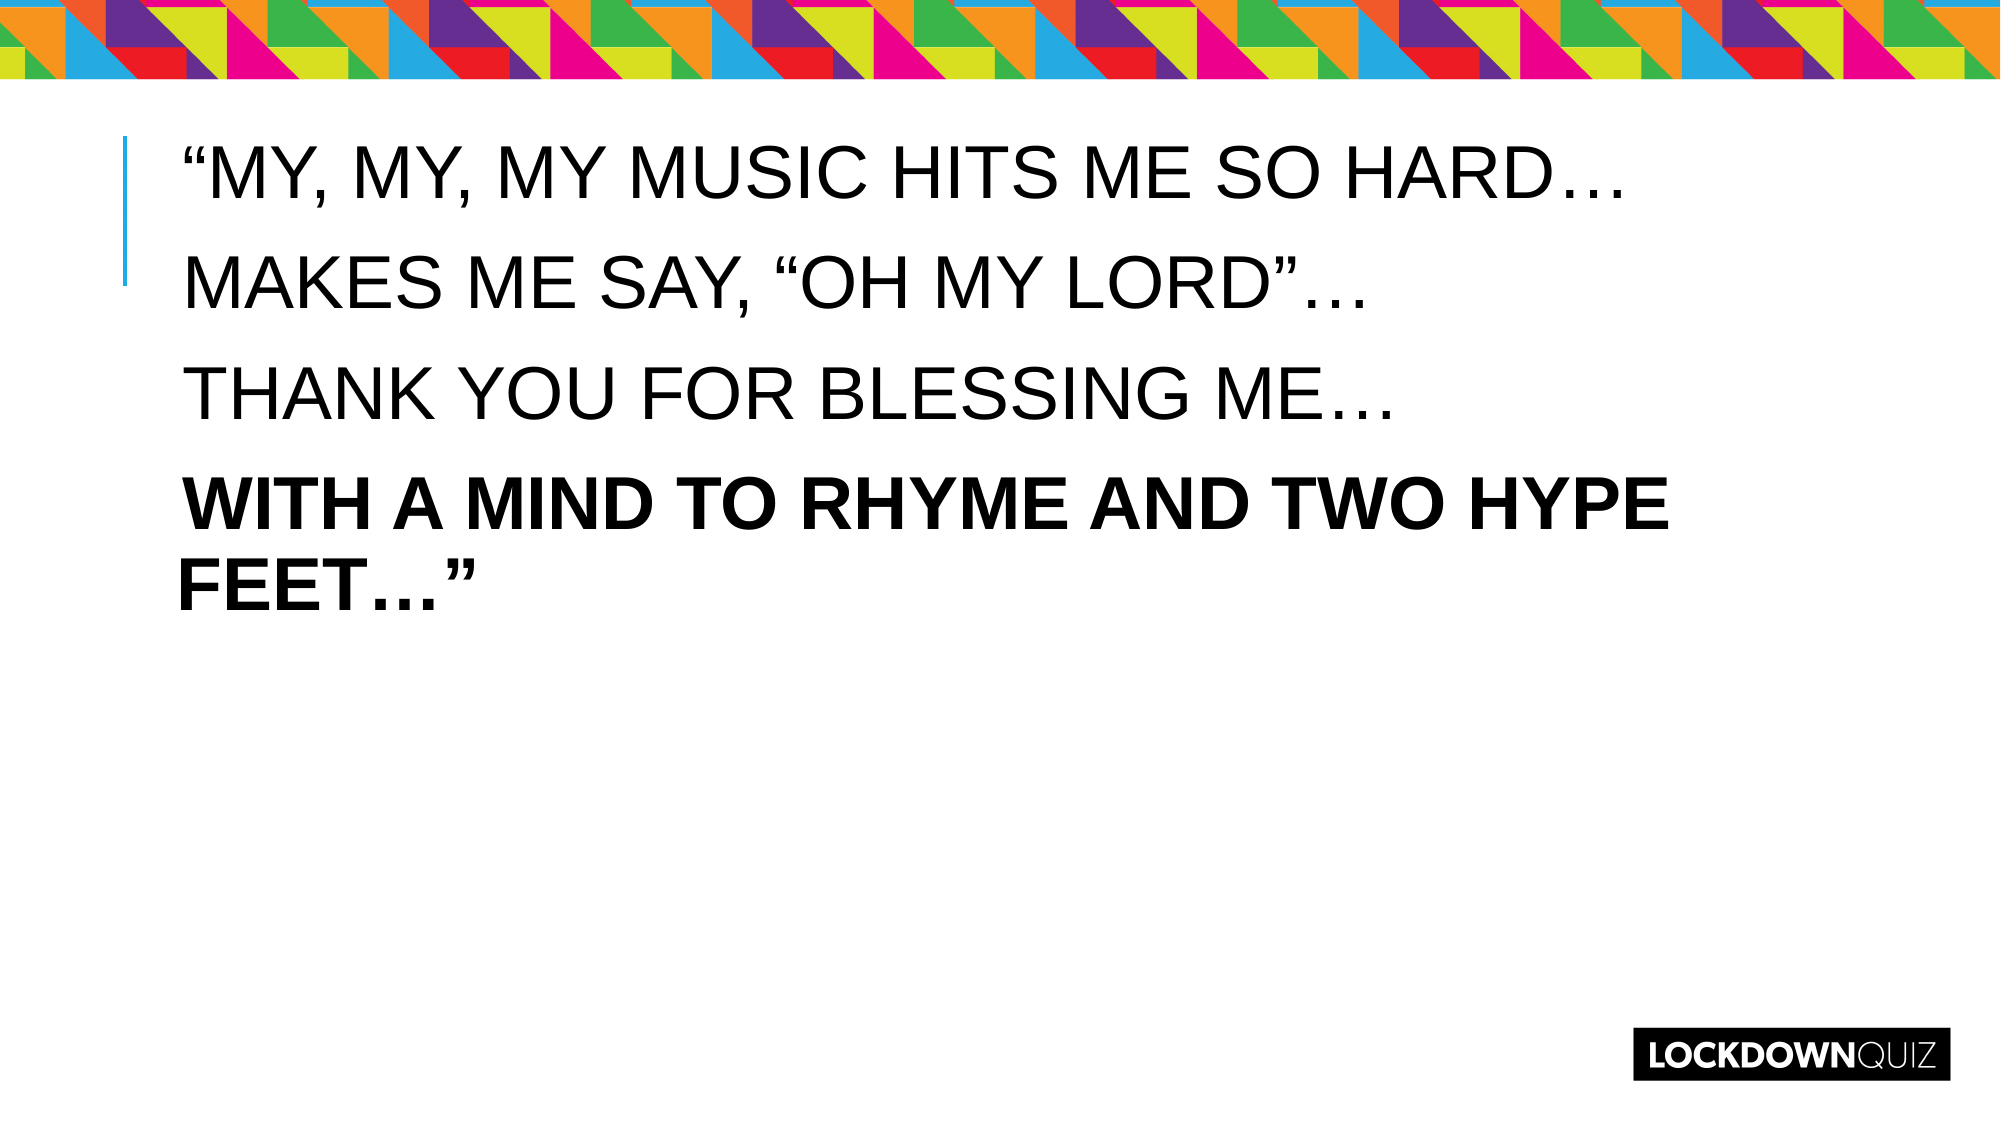

“MY, MY, MY MUSIC HITS ME SO HARD…
MAKES ME SAY, “OH MY LORD”…
THANK YOU FOR BLESSING ME…
WITH A MIND TO RHYME AND TWO HYPE FEET…”